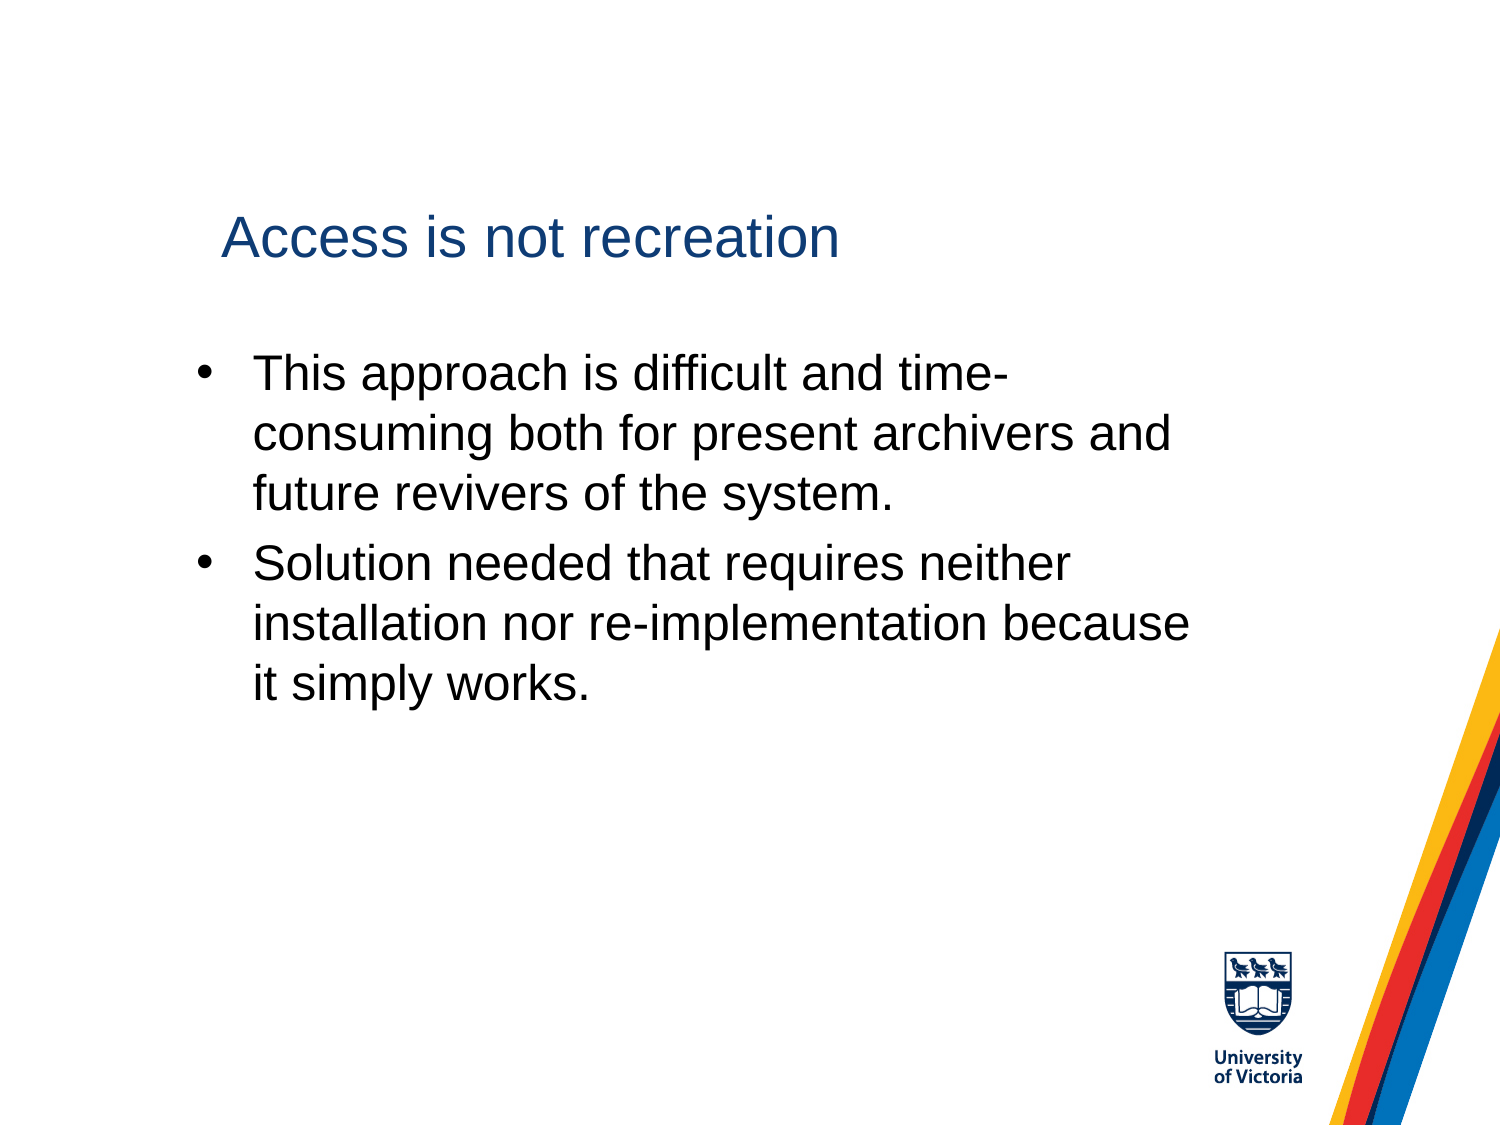

#
Access is not recreation
This approach is difficult and time-consuming both for present archivers and future revivers of the system.
Solution needed that requires neither installation nor re-implementation because it simply works.